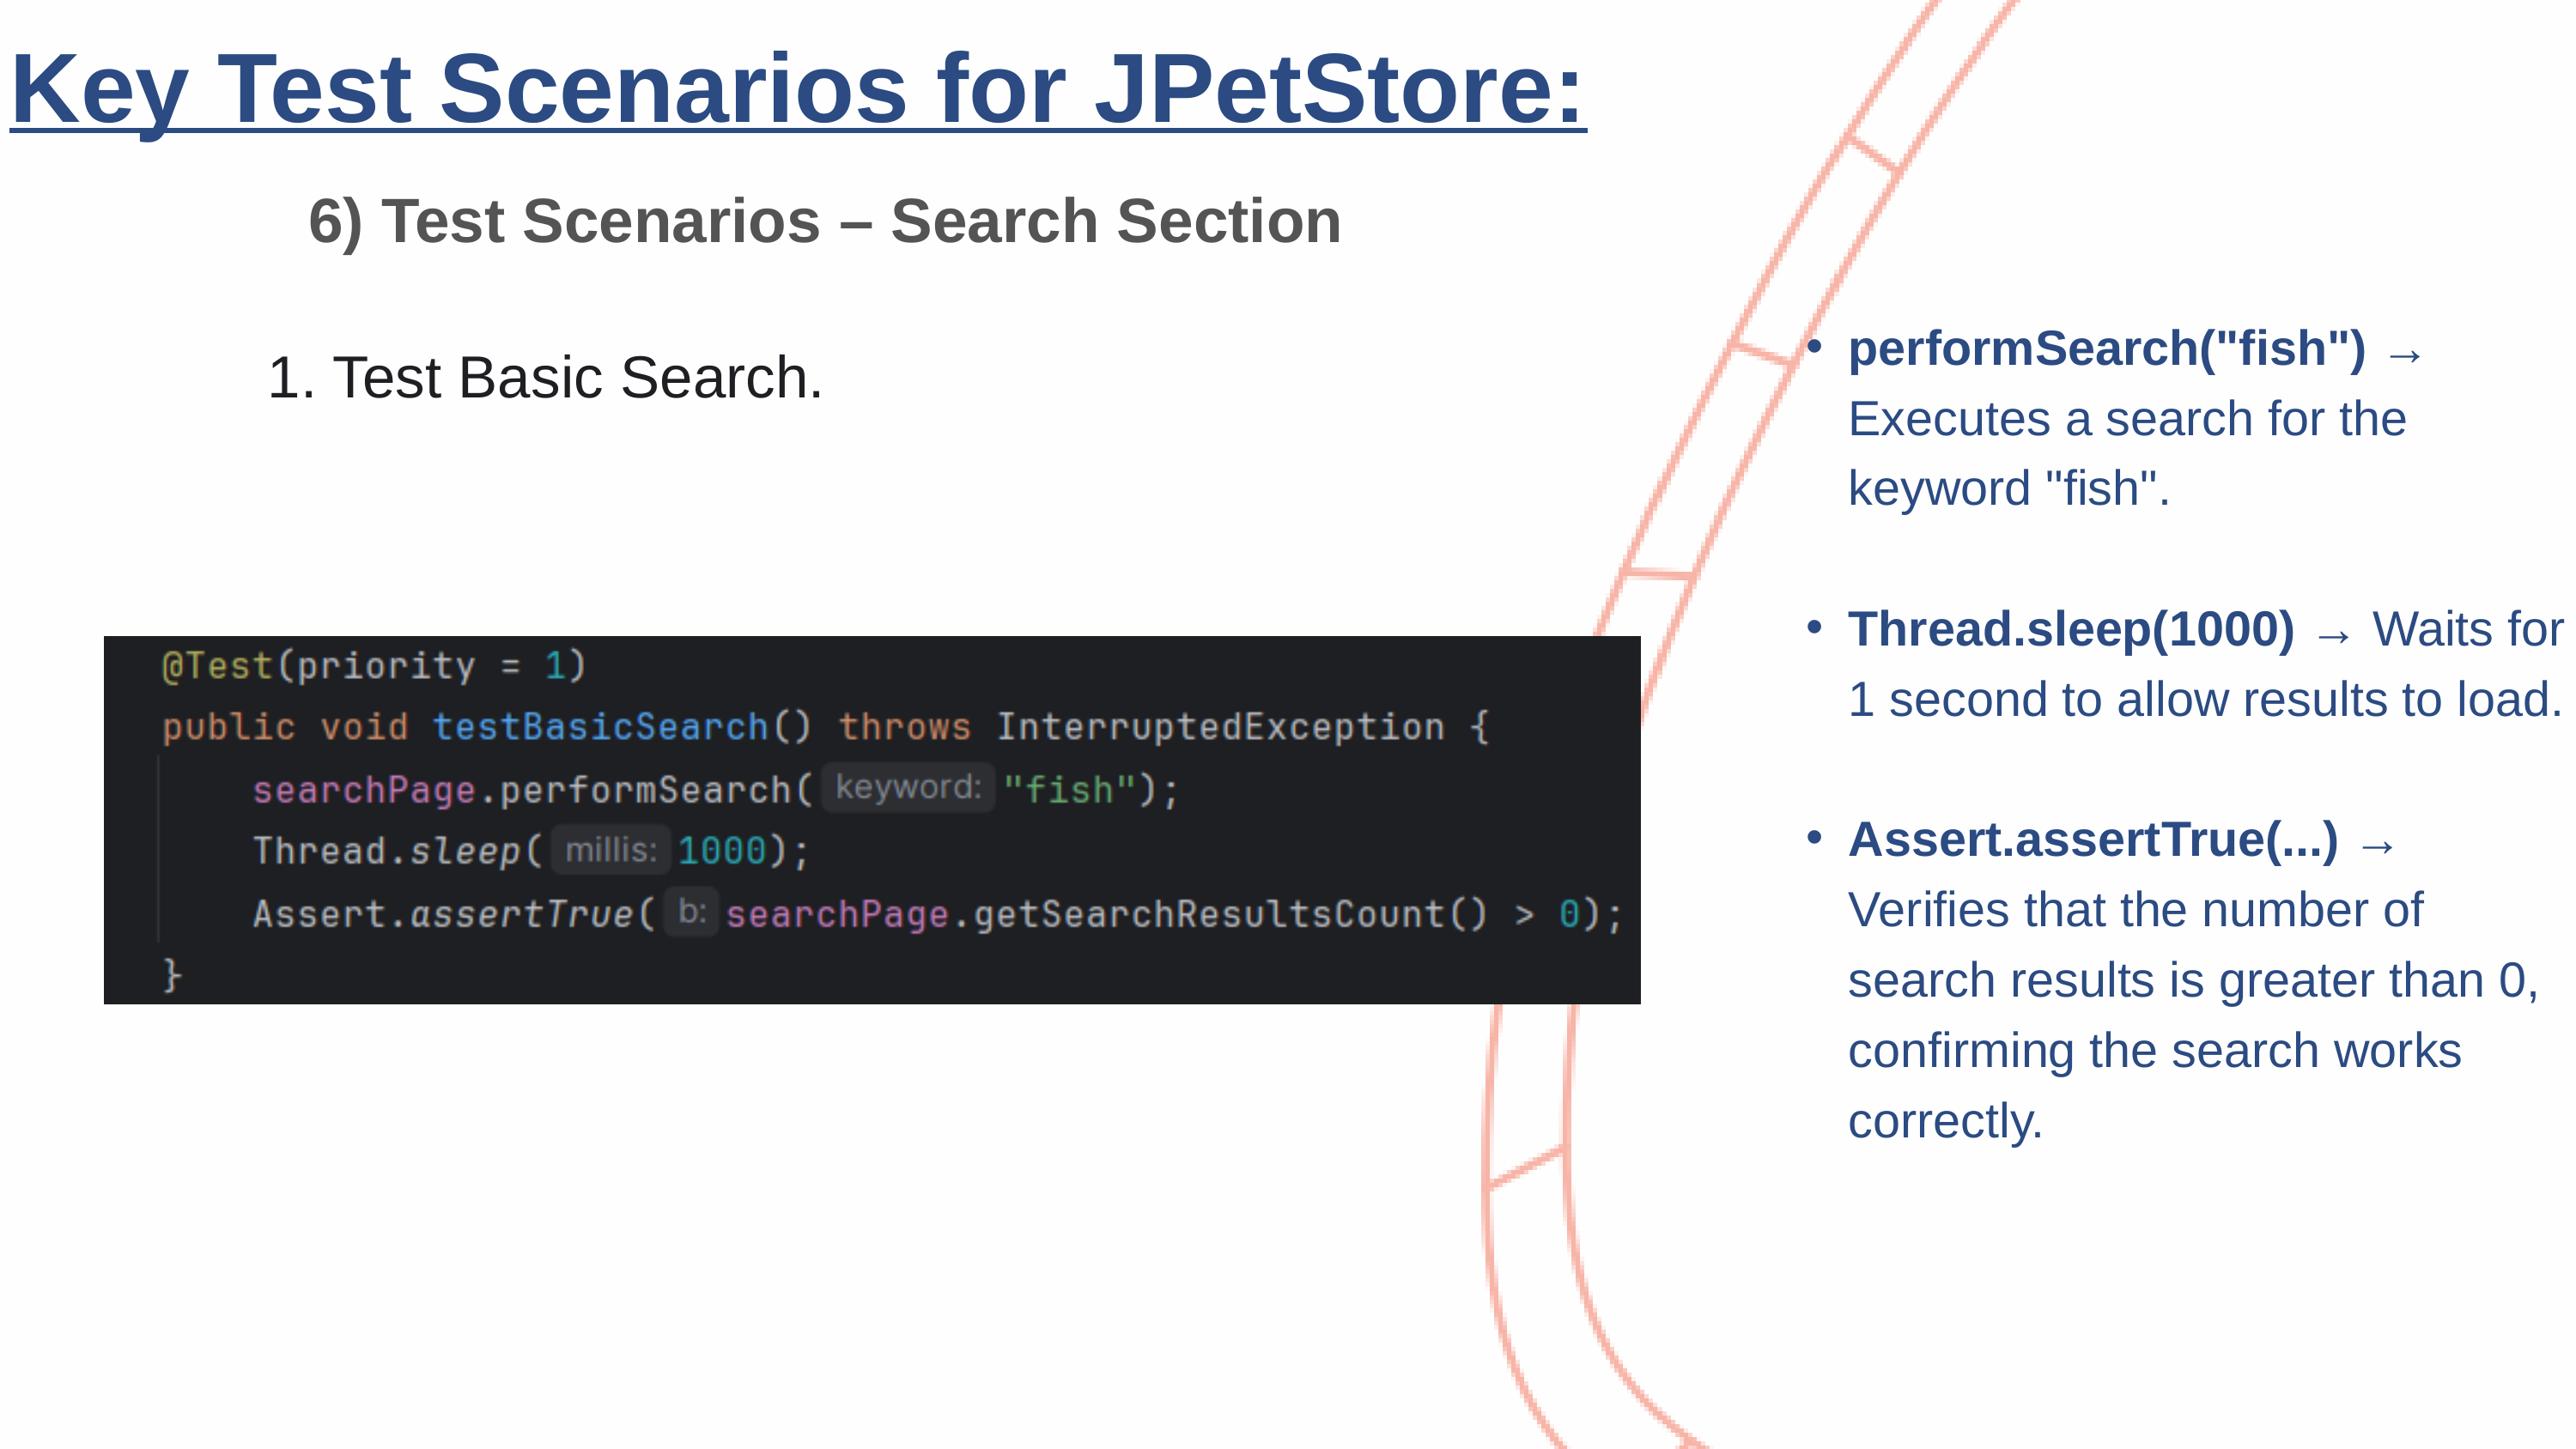

Key Test Scenarios for JPetStore:
6) Test Scenarios – Search Section
performSearch("fish") → Executes a search for the keyword "fish".

Thread.sleep(1000) → Waits for 1 second to allow results to load.

Assert.assertTrue(...) → Verifies that the number of search results is greater than 0, confirming the search works correctly.

1. Test Basic Search.